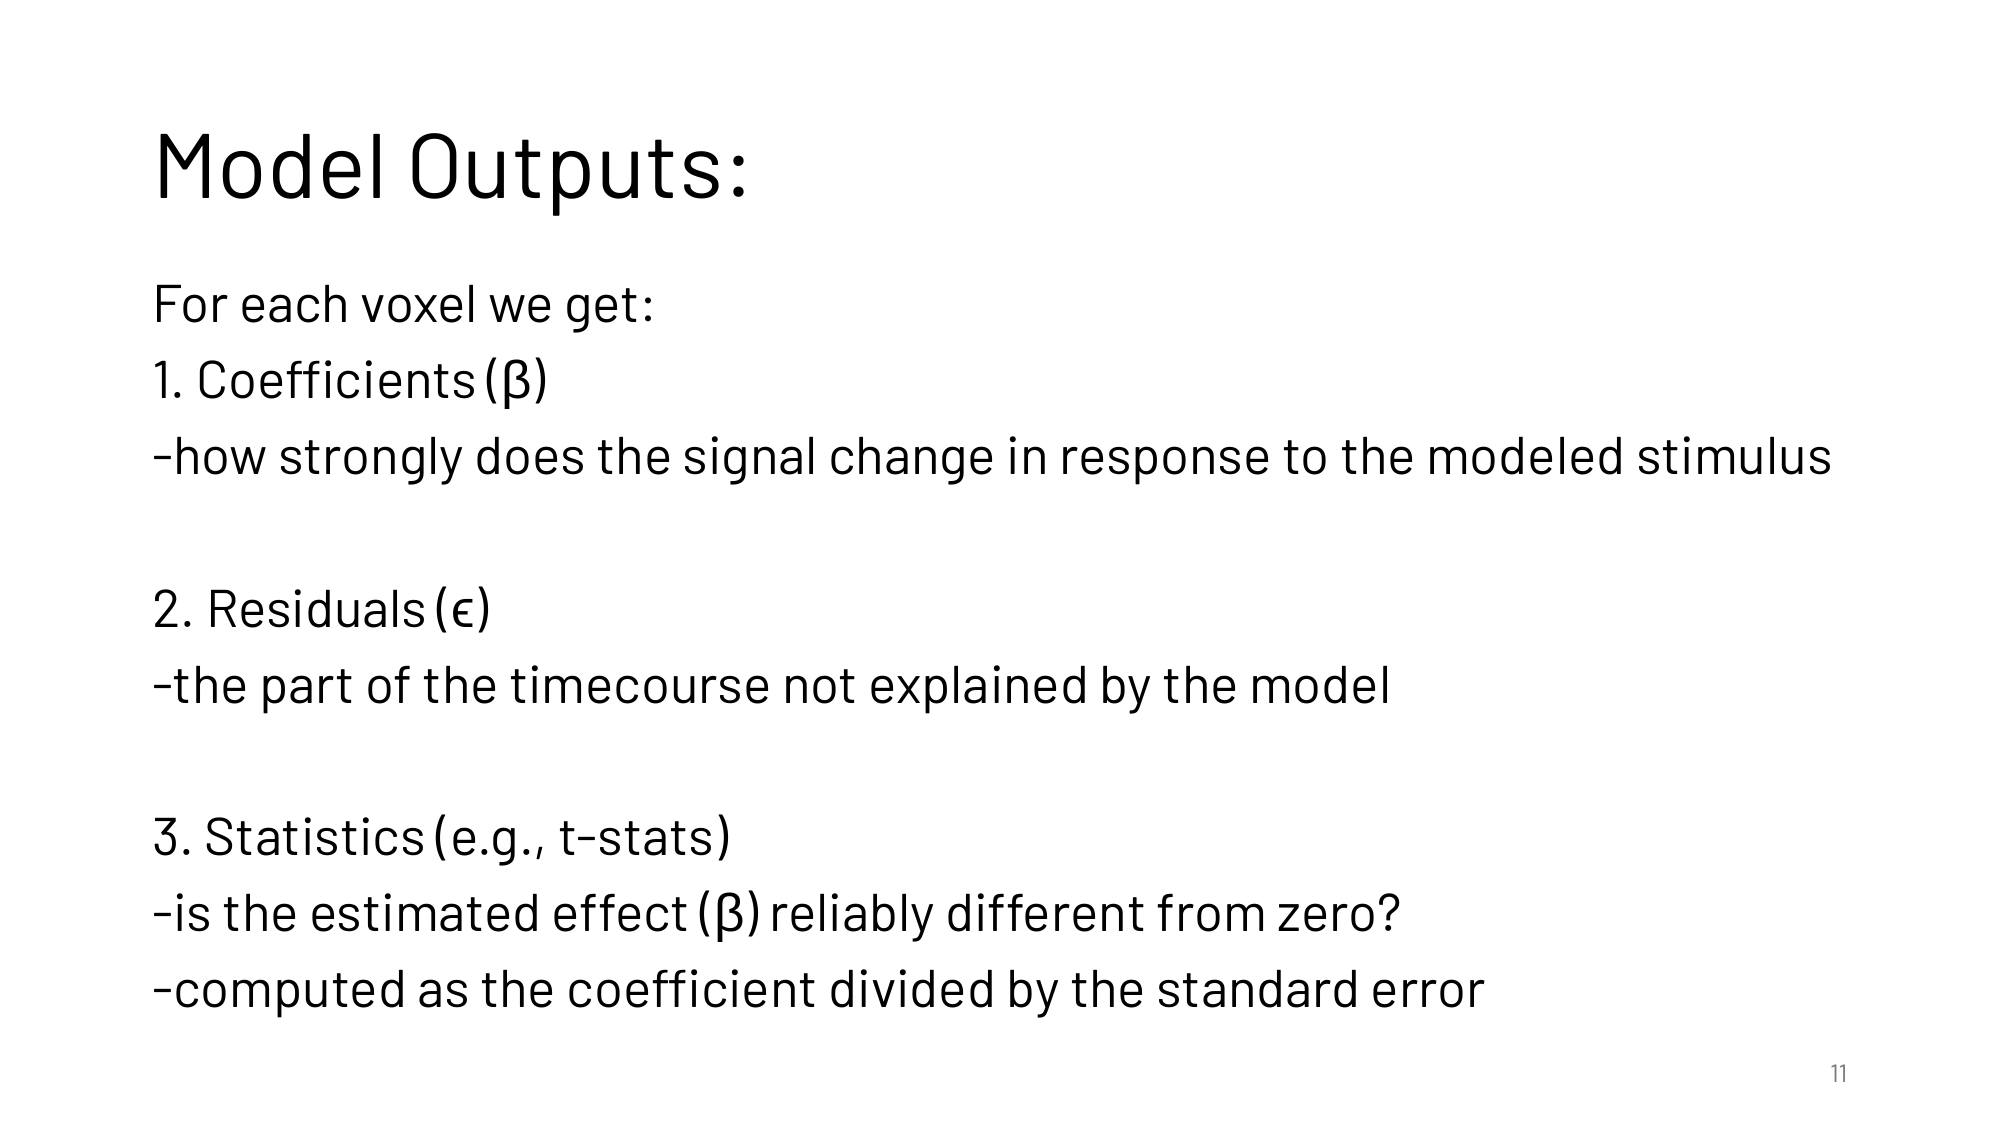

# Model Outputs:
For each voxel we get:
1. Coefficients (β)
-how strongly does the signal change in response to the modeled stimulus

2. Residuals (ϵ)
-the part of the timecourse not explained by the model

3. Statistics (e.g., t-stats)
-is the estimated effect (β) reliably different from zero?
-computed as the coefficient divided by the standard error
11